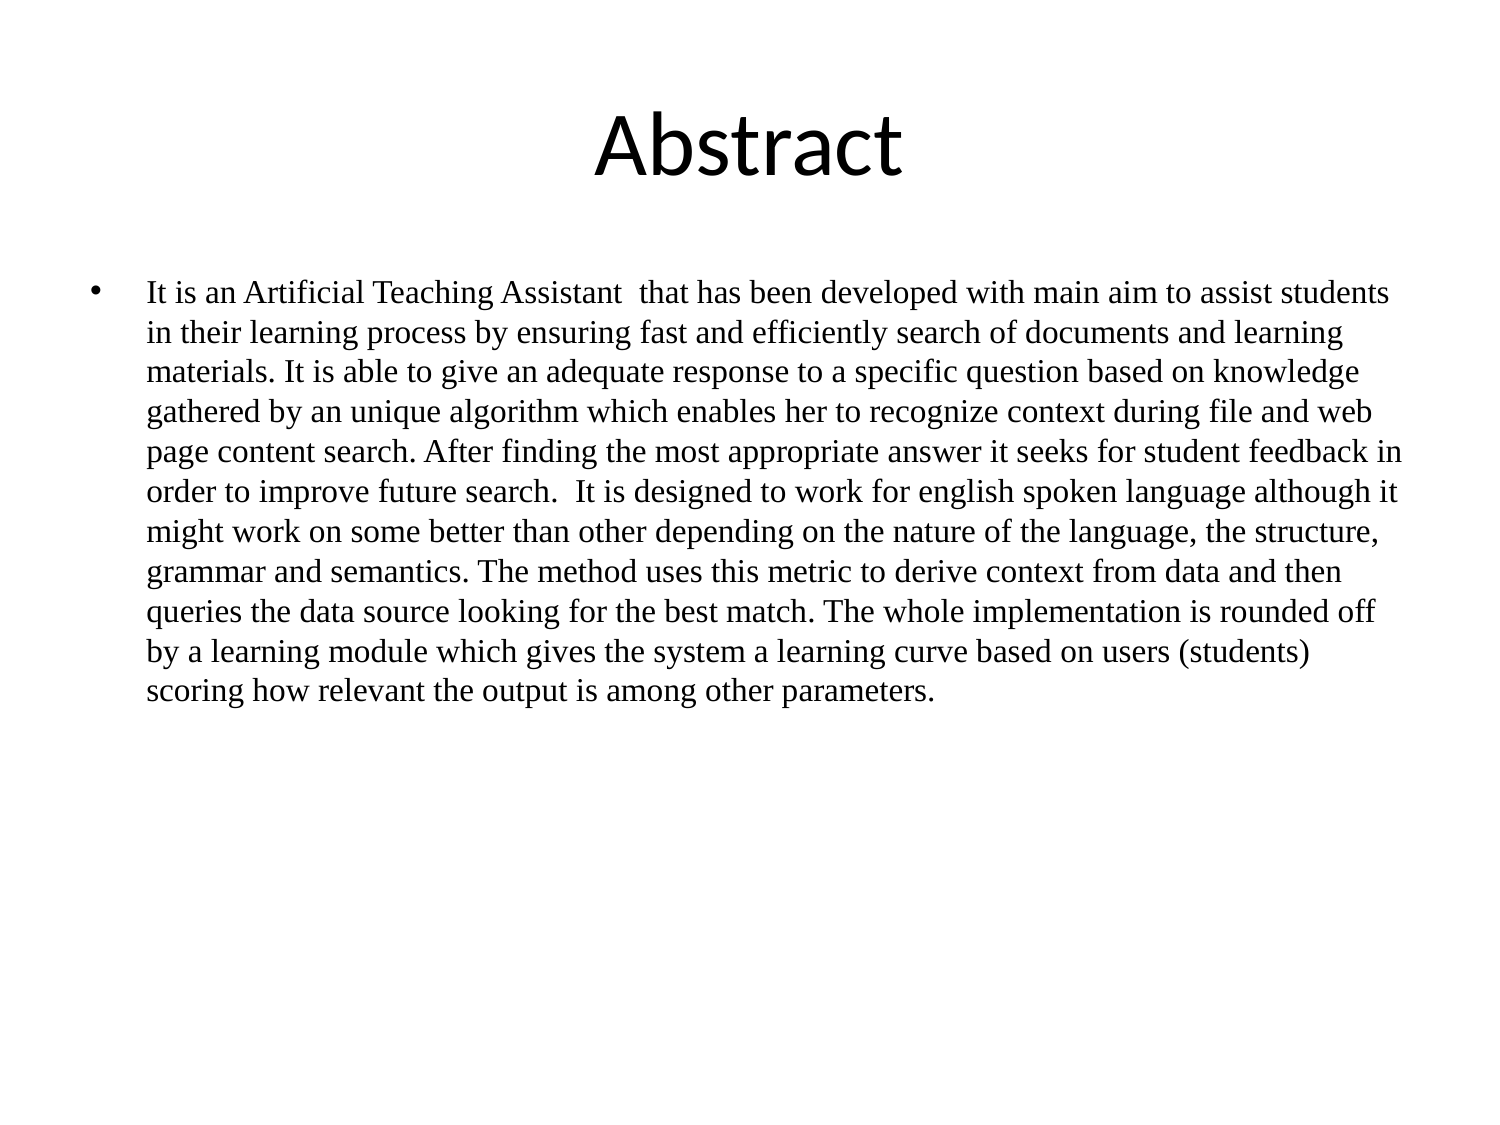

# Abstract
It is an Artificial Teaching Assistant  that has been developed with main aim to assist students in their learning process by ensuring fast and efficiently search of documents and learning materials. It is able to give an adequate response to a specific question based on knowledge gathered by an unique algorithm which enables her to recognize context during file and web page content search. After finding the most appropriate answer it seeks for student feedback in order to improve future search.  It is designed to work for english spoken language although it might work on some better than other depending on the nature of the language, the structure, grammar and semantics. The method uses this metric to derive context from data and then queries the data source looking for the best match. The whole implementation is rounded off by a learning module which gives the system a learning curve based on users (students) scoring how relevant the output is among other parameters.